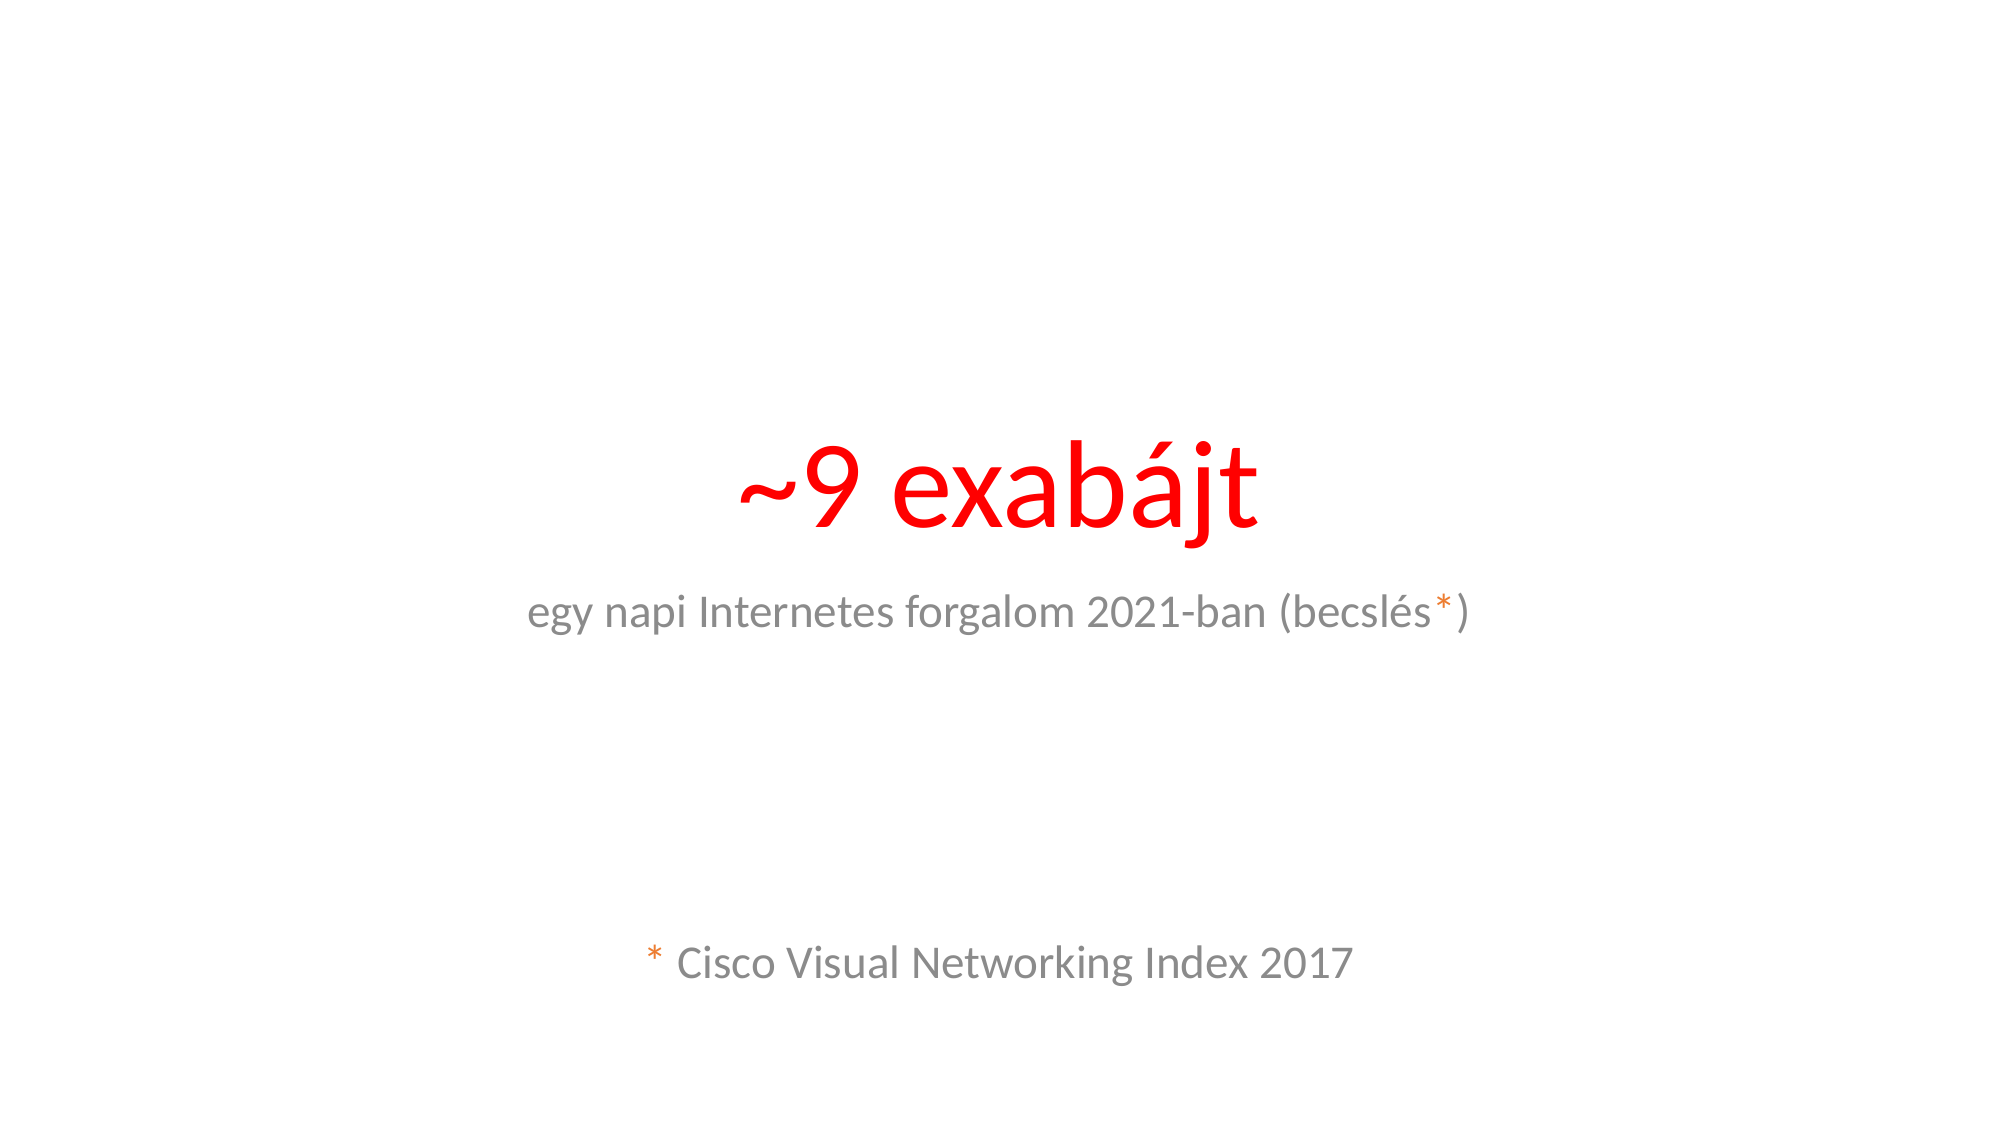

# ~9 exabájt
egy napi Internetes forgalom 2021-ban (becslés*)

* Cisco Visual Networking Index 2017